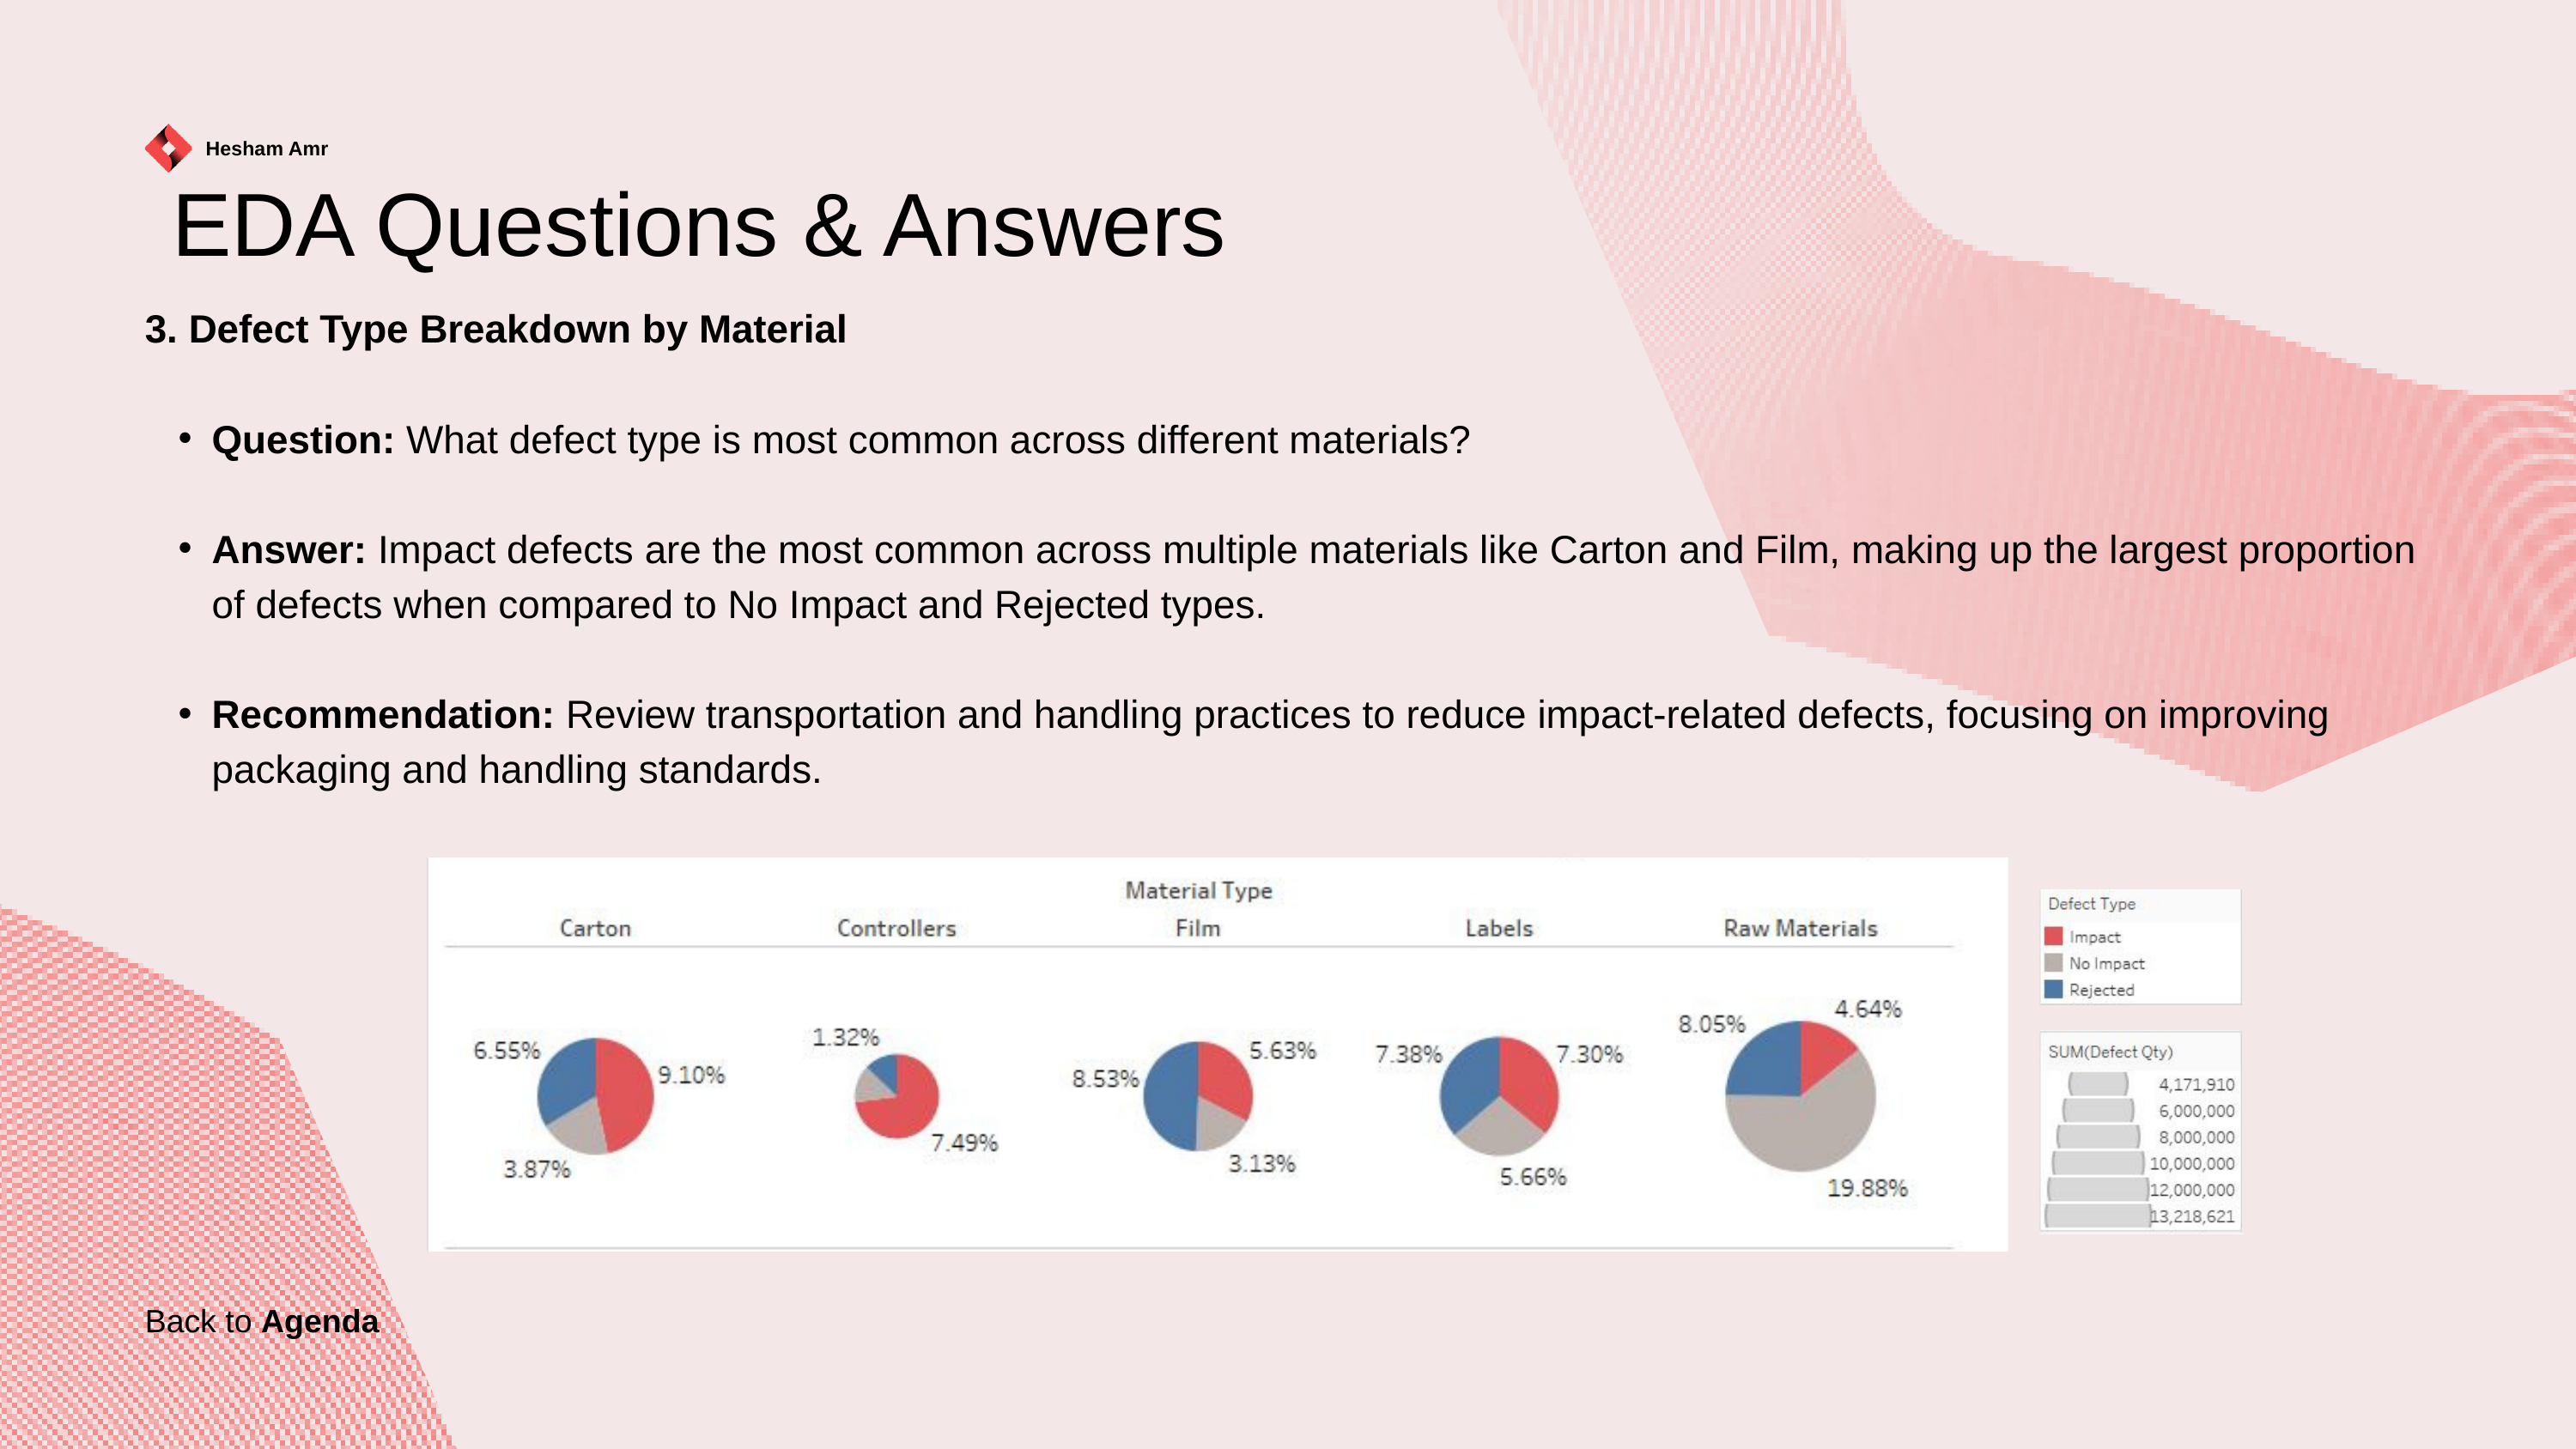

Hesham Amr
EDA Questions & Answers
3. Defect Type Breakdown by Material

Question: What defect type is most common across different materials?

Answer: Impact defects are the most common across multiple materials like Carton and Film, making up the largest proportion of defects when compared to No Impact and Rejected types.

Recommendation: Review transportation and handling practices to reduce impact-related defects, focusing on improving packaging and handling standards.

Back to Agenda